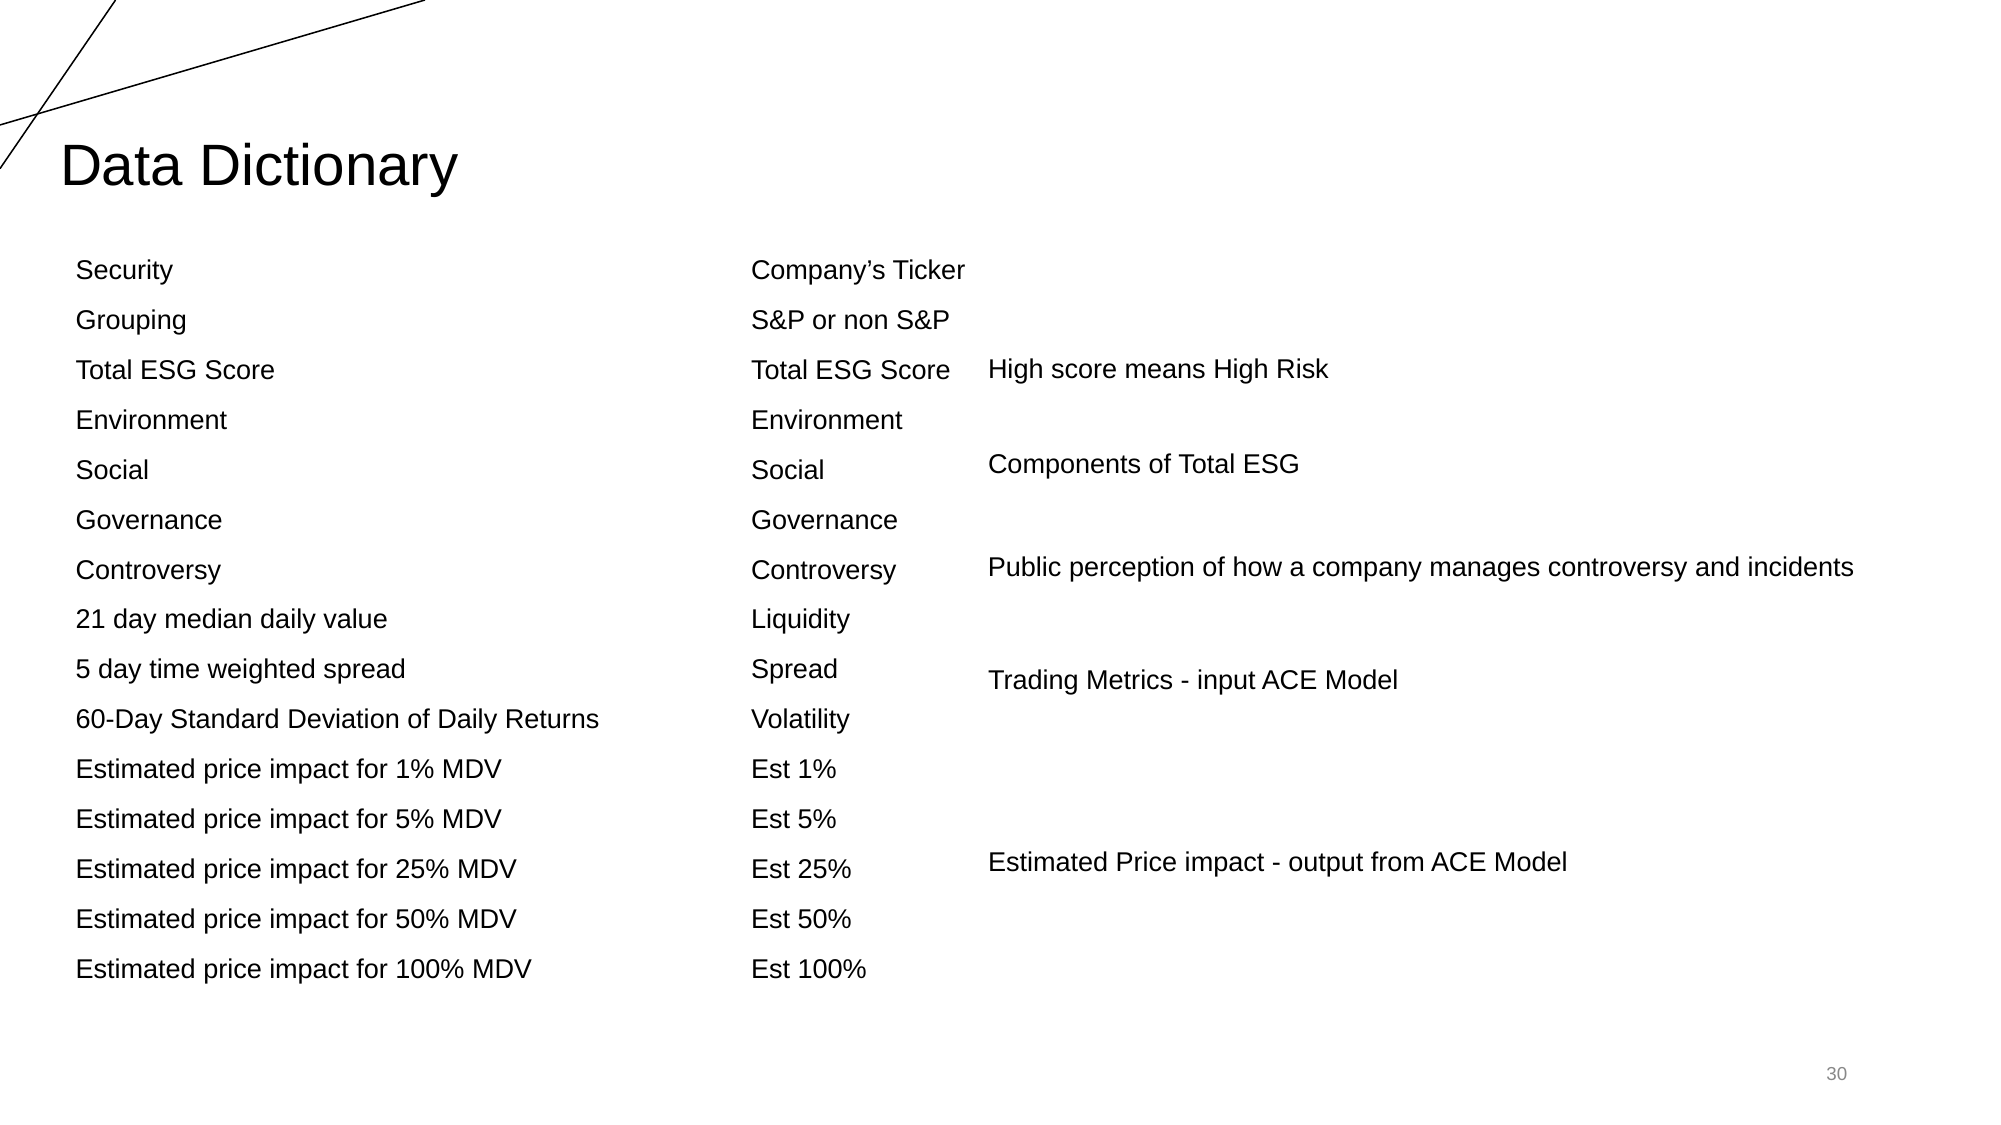

# Data Dictionary
Security
Grouping
Total ESG Score
Environment
Social
Governance
Controversy
21 day median daily value
5 day time weighted spread
60-Day Standard Deviation of Daily Returns
Estimated price impact for 1% MDV
Estimated price impact for 5% MDV
Estimated price impact for 25% MDV
Estimated price impact for 50% MDV
Estimated price impact for 100% MDV
Company’s Ticker
S&P or non S&P
Total ESG Score
Environment
Social
Governance
Controversy
Liquidity
Spread
Volatility
Est 1%
Est 5%
Est 25%
Est 50%
Est 100%
High score means High Risk
Components of Total ESG
Public perception of how a company manages controversy and incidents
Trading Metrics - input ACE Model
Estimated Price impact - output from ACE Model
30